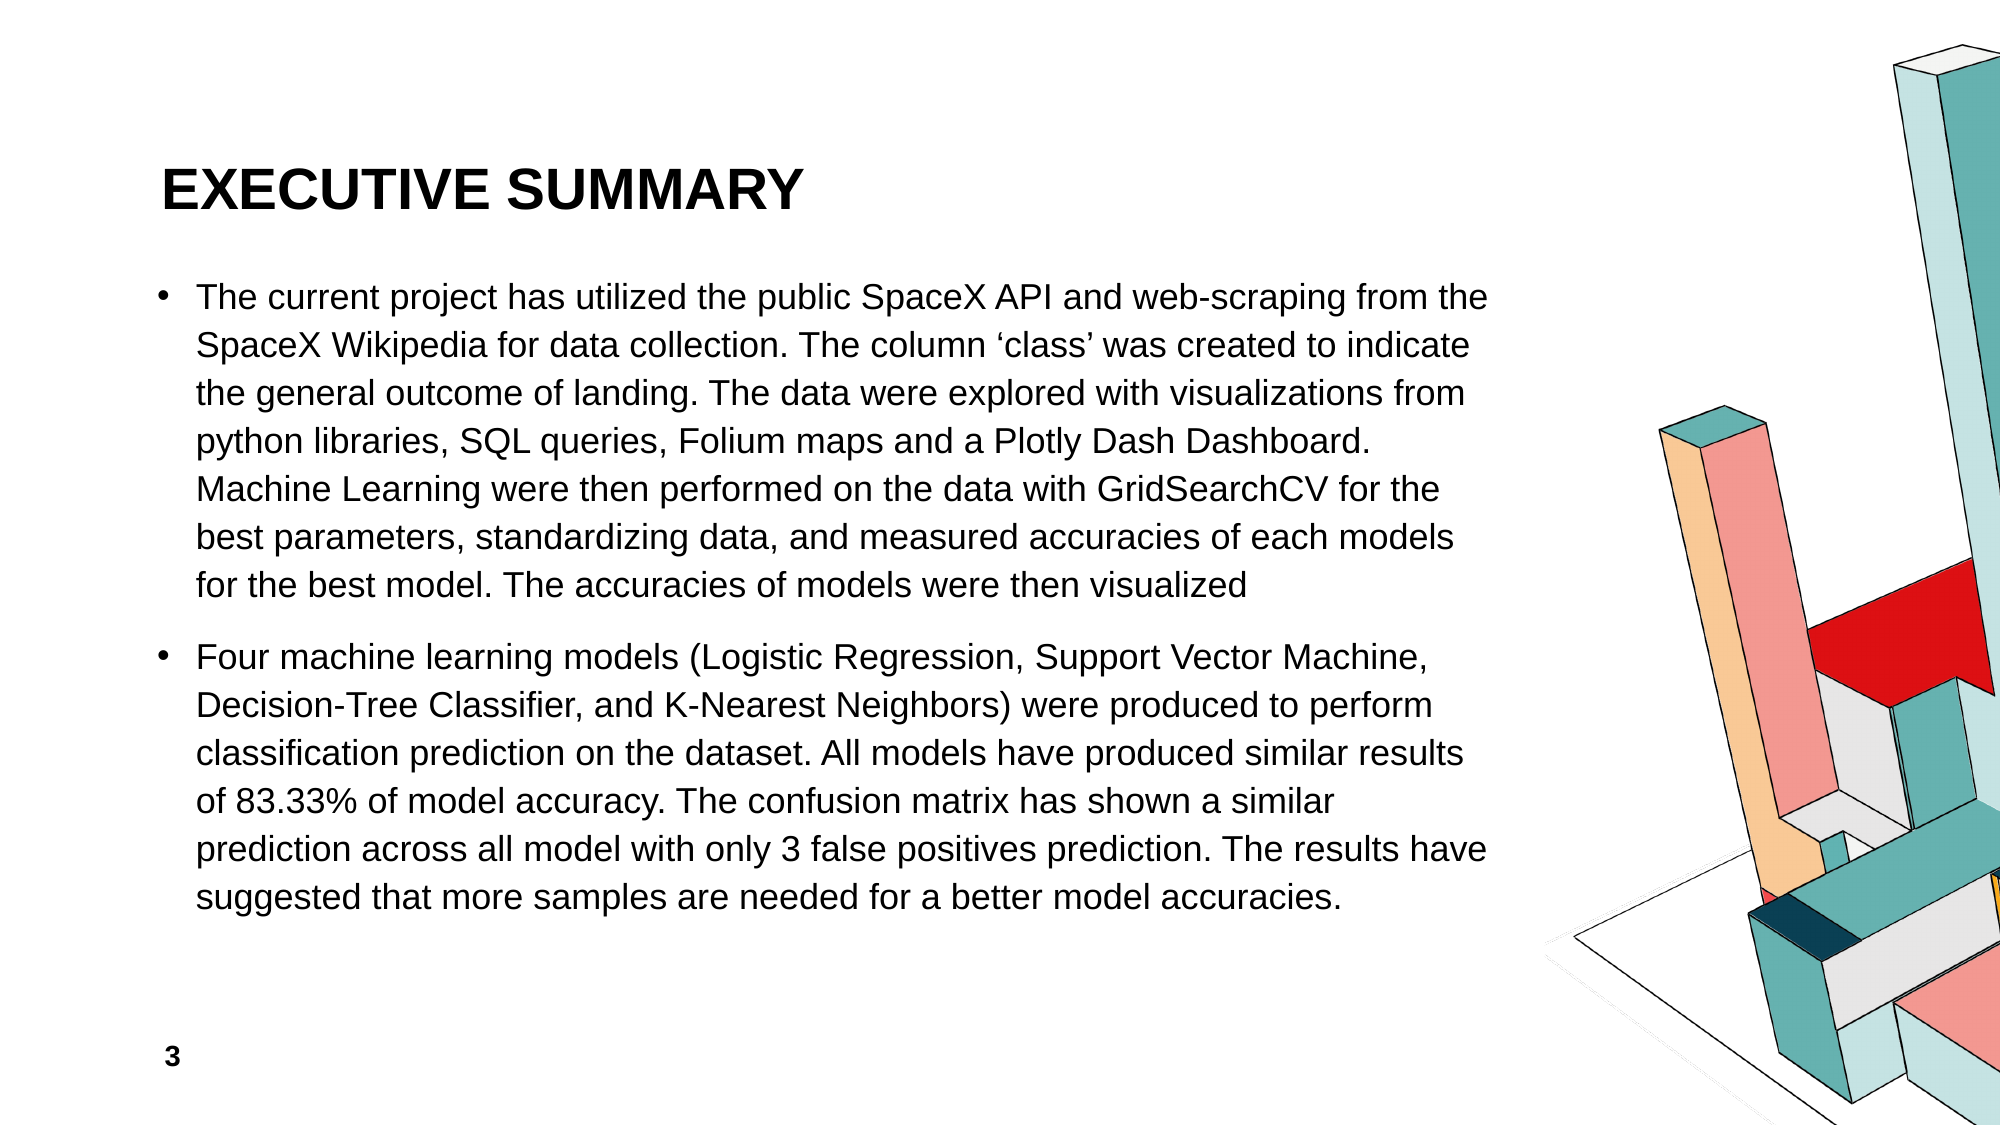

# Executive Summary
The current project has utilized the public SpaceX API and web-scraping from the SpaceX Wikipedia for data collection. The column ‘class’ was created to indicate the general outcome of landing. The data were explored with visualizations from python libraries, SQL queries, Folium maps and a Plotly Dash Dashboard. Machine Learning were then performed on the data with GridSearchCV for the best parameters, standardizing data, and measured accuracies of each models for the best model. The accuracies of models were then visualized
Four machine learning models (Logistic Regression, Support Vector Machine, Decision-Tree Classifier, and K-Nearest Neighbors) were produced to perform classification prediction on the dataset. All models have produced similar results of 83.33% of model accuracy. The confusion matrix has shown a similar prediction across all model with only 3 false positives prediction. The results have suggested that more samples are needed for a better model accuracies.
3